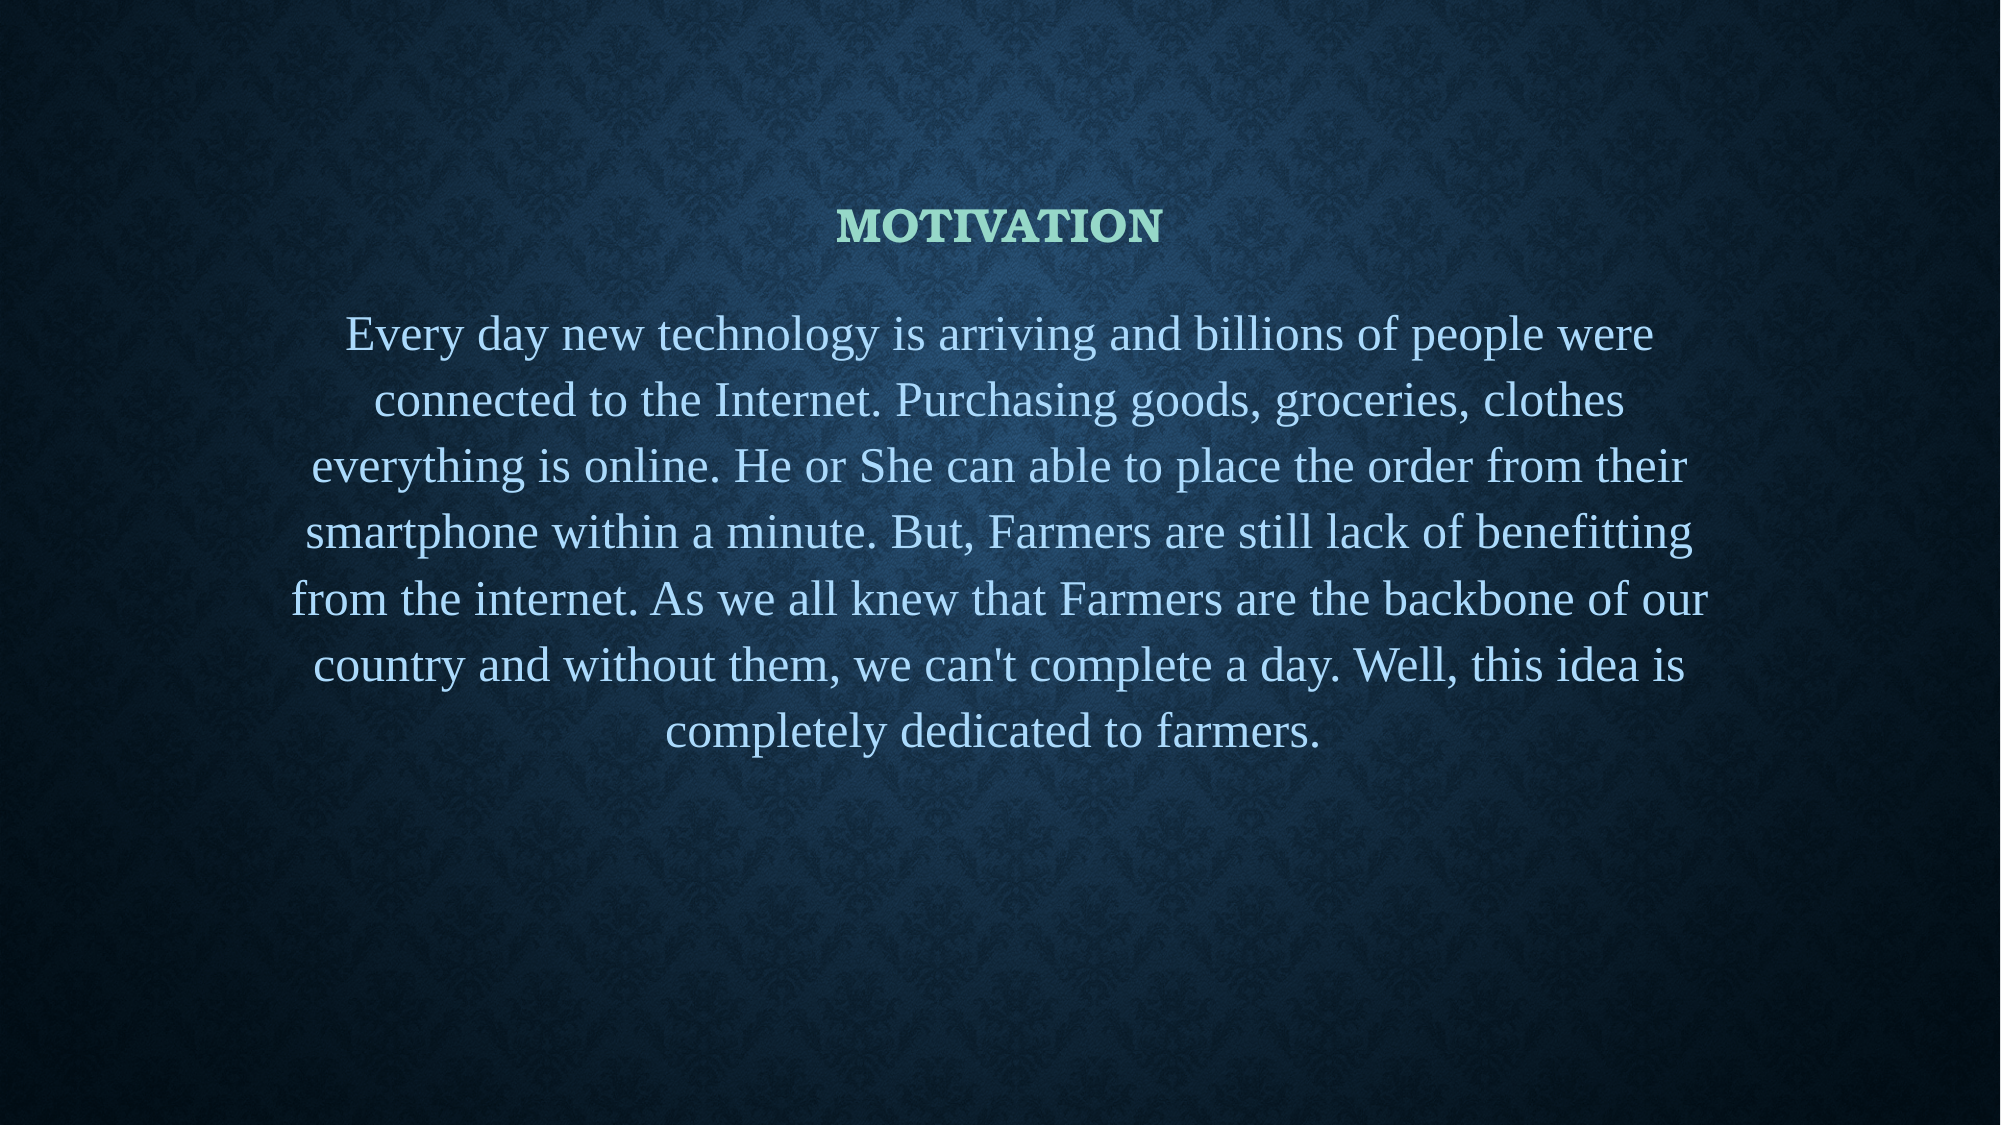

# Motivation
Every day new technology is arriving and billions of people were connected to the Internet. Purchasing goods, groceries, clothes everything is online. He or She can able to place the order from their smartphone within a minute. But, Farmers are still lack of benefitting from the internet. As we all knew that Farmers are the backbone of our country and without them, we can't complete a day. Well, this idea is completely dedicated to farmers.